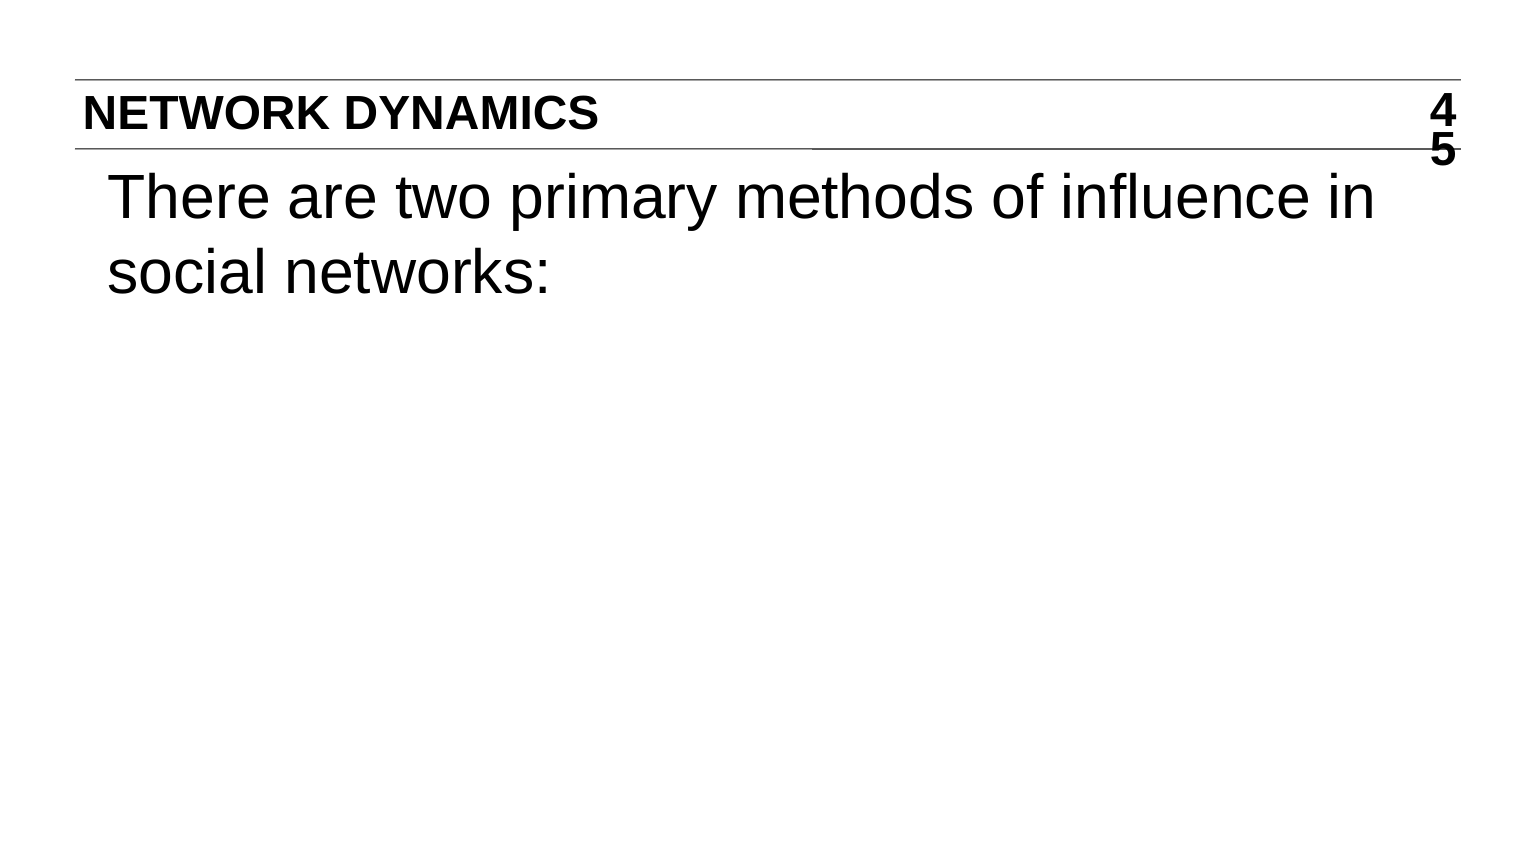

Network dynamics
45
There are two primary methods of influence in social networks: